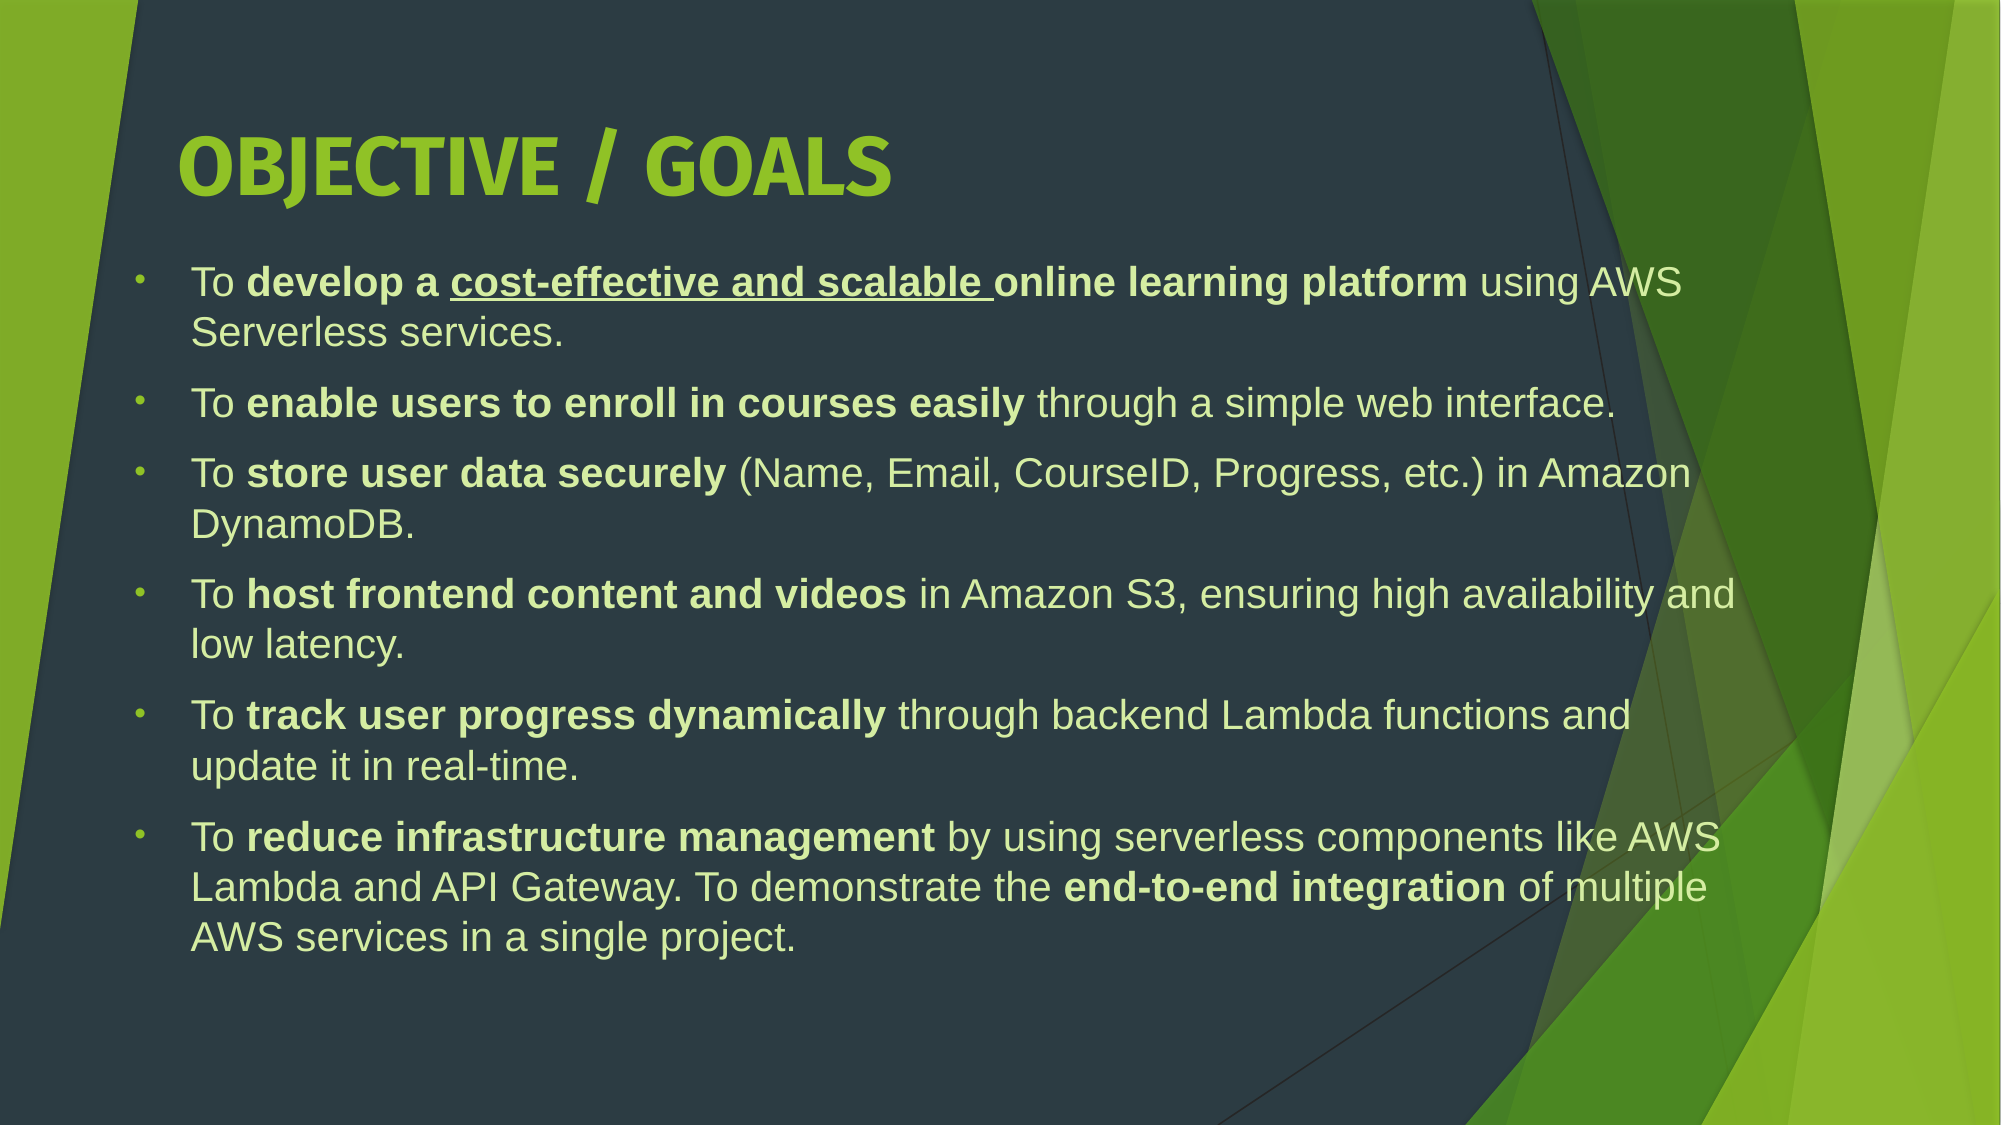

# OBJECTIVE / GOALS
To develop a cost-effective and scalable online learning platform using AWS Serverless services.
To enable users to enroll in courses easily through a simple web interface.
To store user data securely (Name, Email, CourseID, Progress, etc.) in Amazon DynamoDB.
To host frontend content and videos in Amazon S3, ensuring high availability and low latency.
To track user progress dynamically through backend Lambda functions and update it in real-time.
To reduce infrastructure management by using serverless components like AWS Lambda and API Gateway. To demonstrate the end-to-end integration of multiple AWS services in a single project.